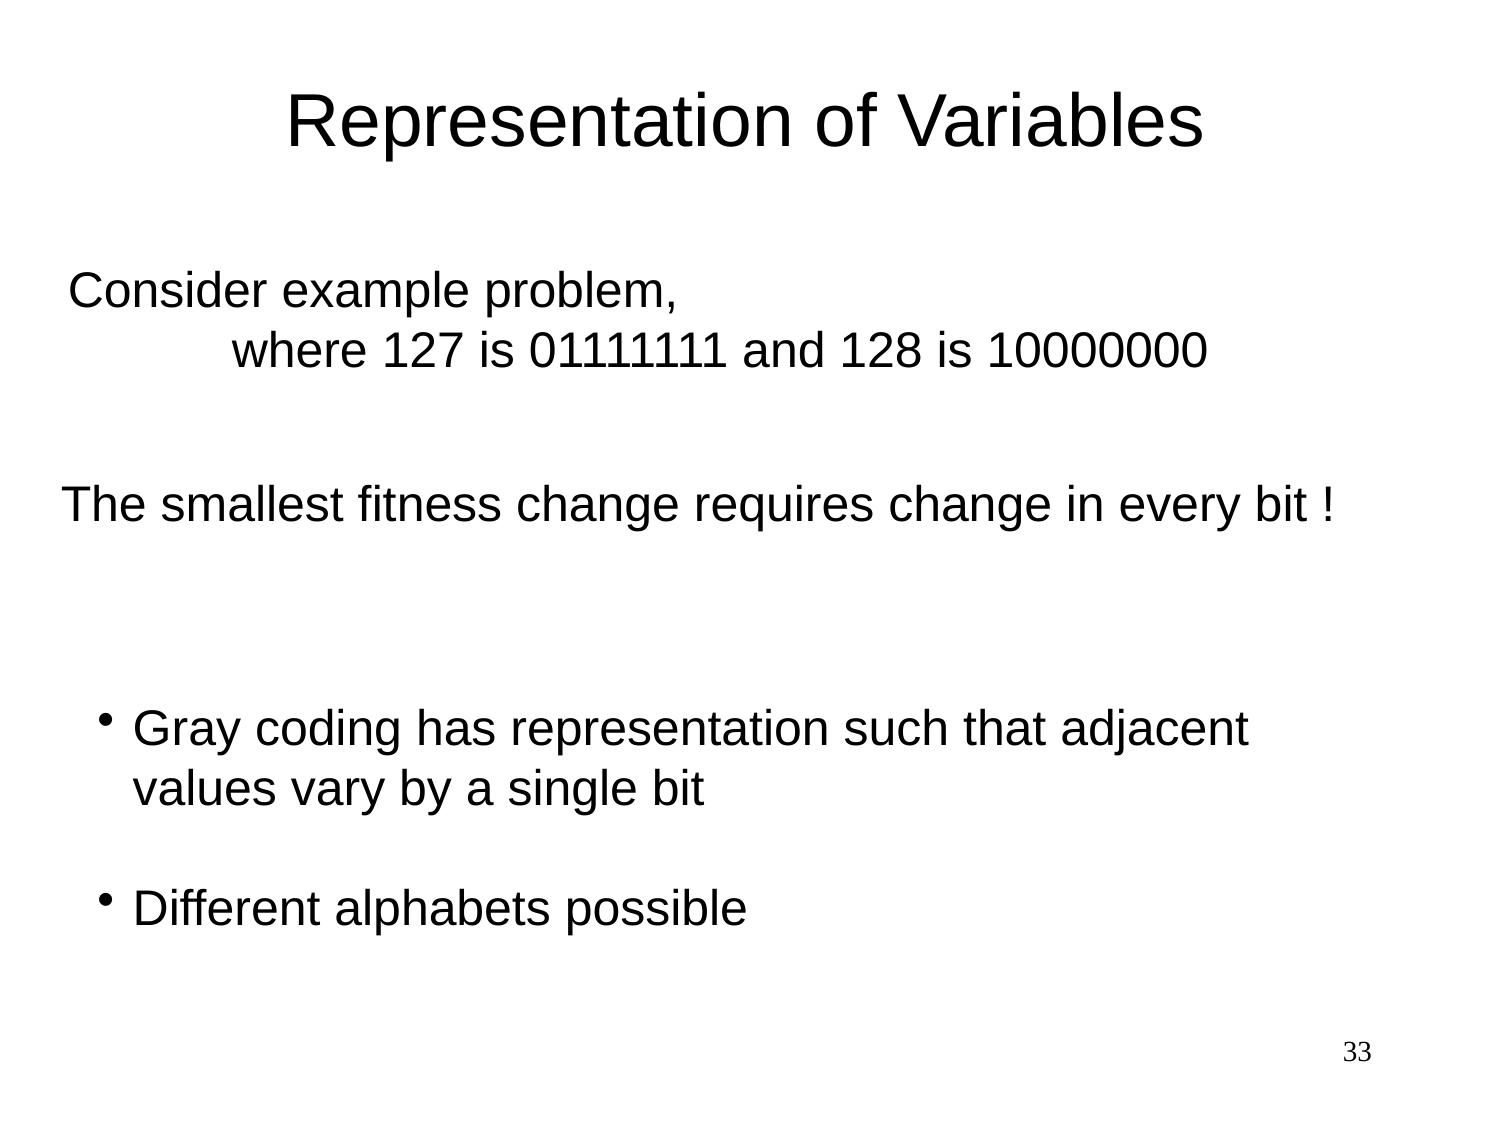

# Representation of Variables
Consider example problem,
	 where 127 is 01111111 and 128 is 10000000
The smallest fitness change requires change in every bit !

Gray coding has representation such that adjacent values vary by a single bit

Different alphabets possible
33